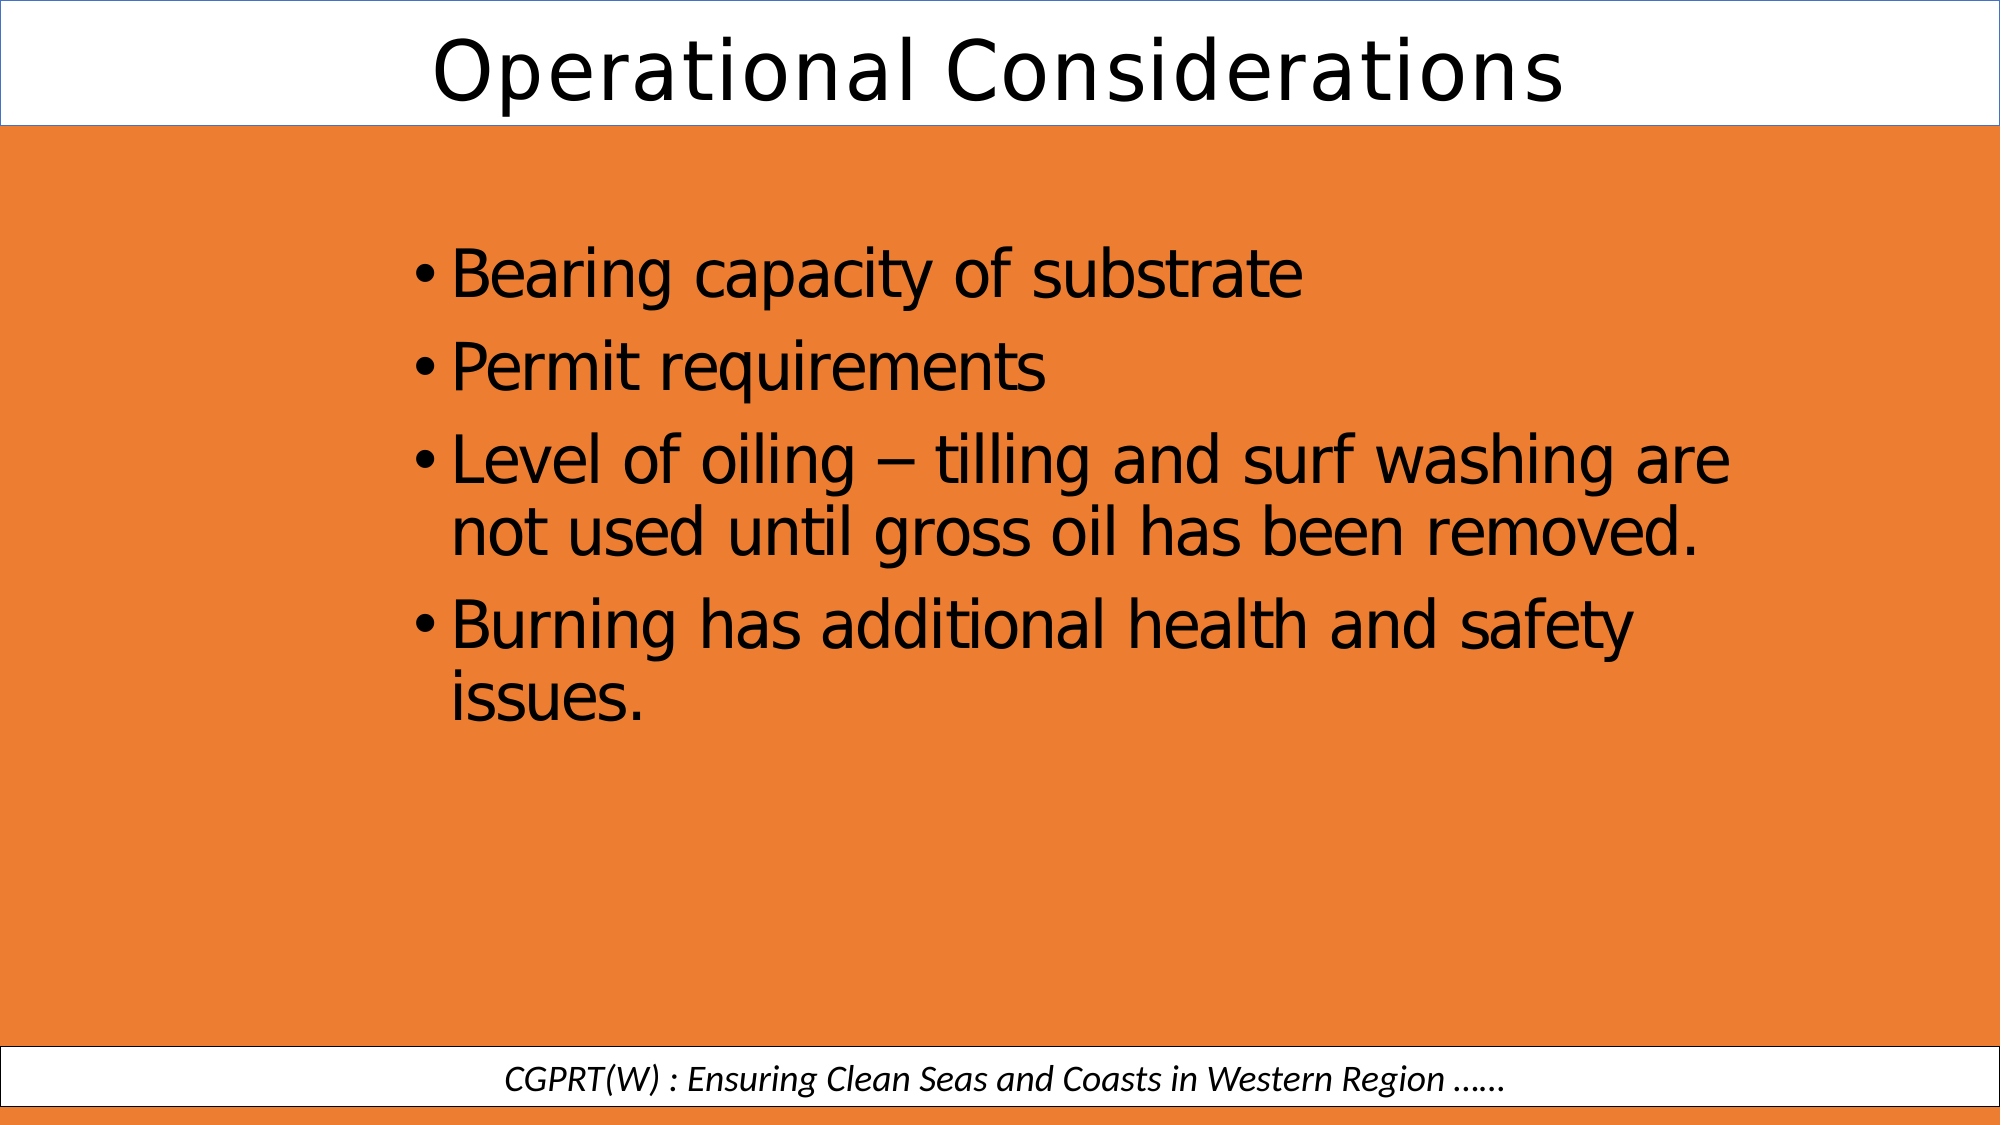

Operational Considerations
Bearing capacity of substrate
Permit requirements
Level of oiling – tilling and surf washing are not used until gross oil has been removed.
Burning has additional health and safety issues.

 CGPRT(W) : Ensuring Clean Seas and Coasts in Western Region ……